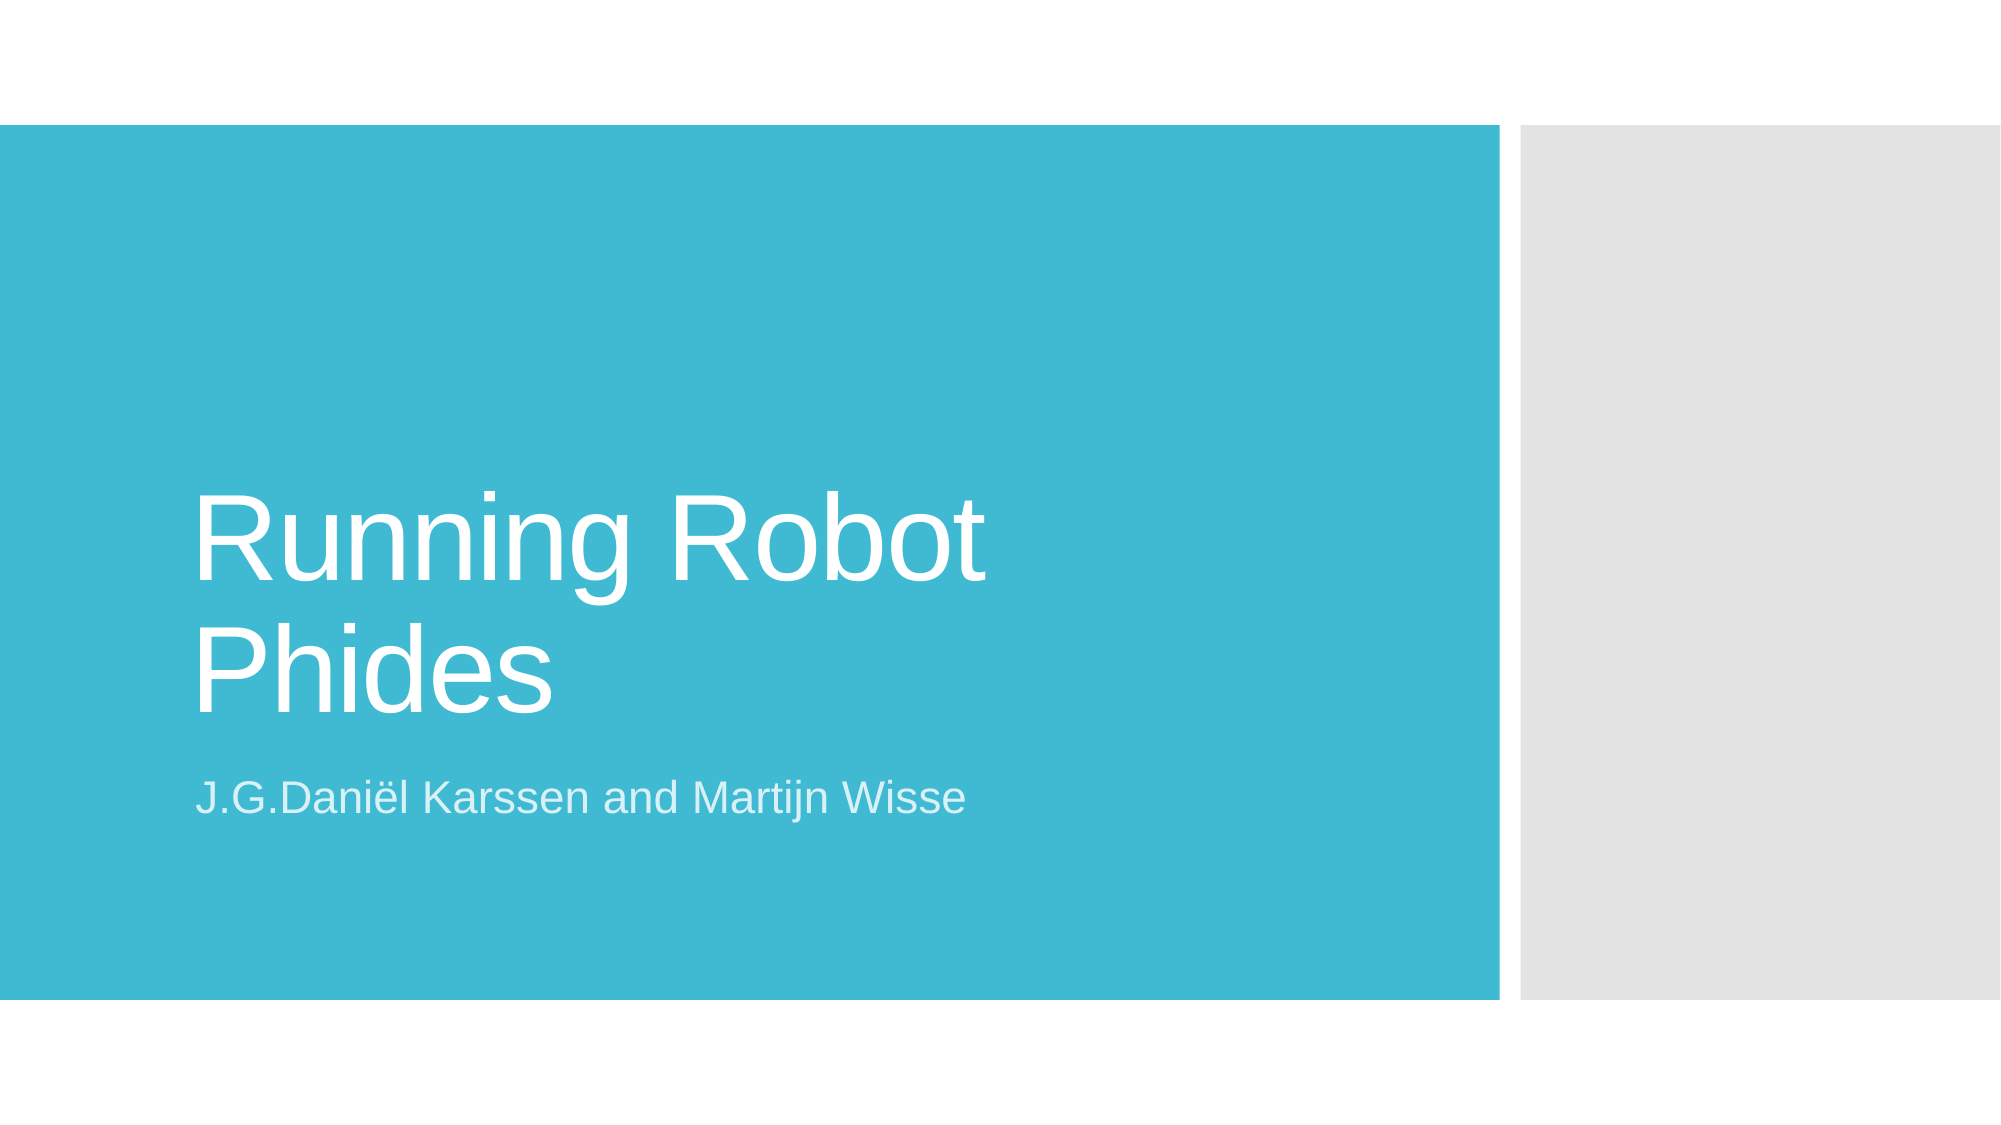

# Running Robot Phides
J.G.Daniël Karssen and Martijn Wisse